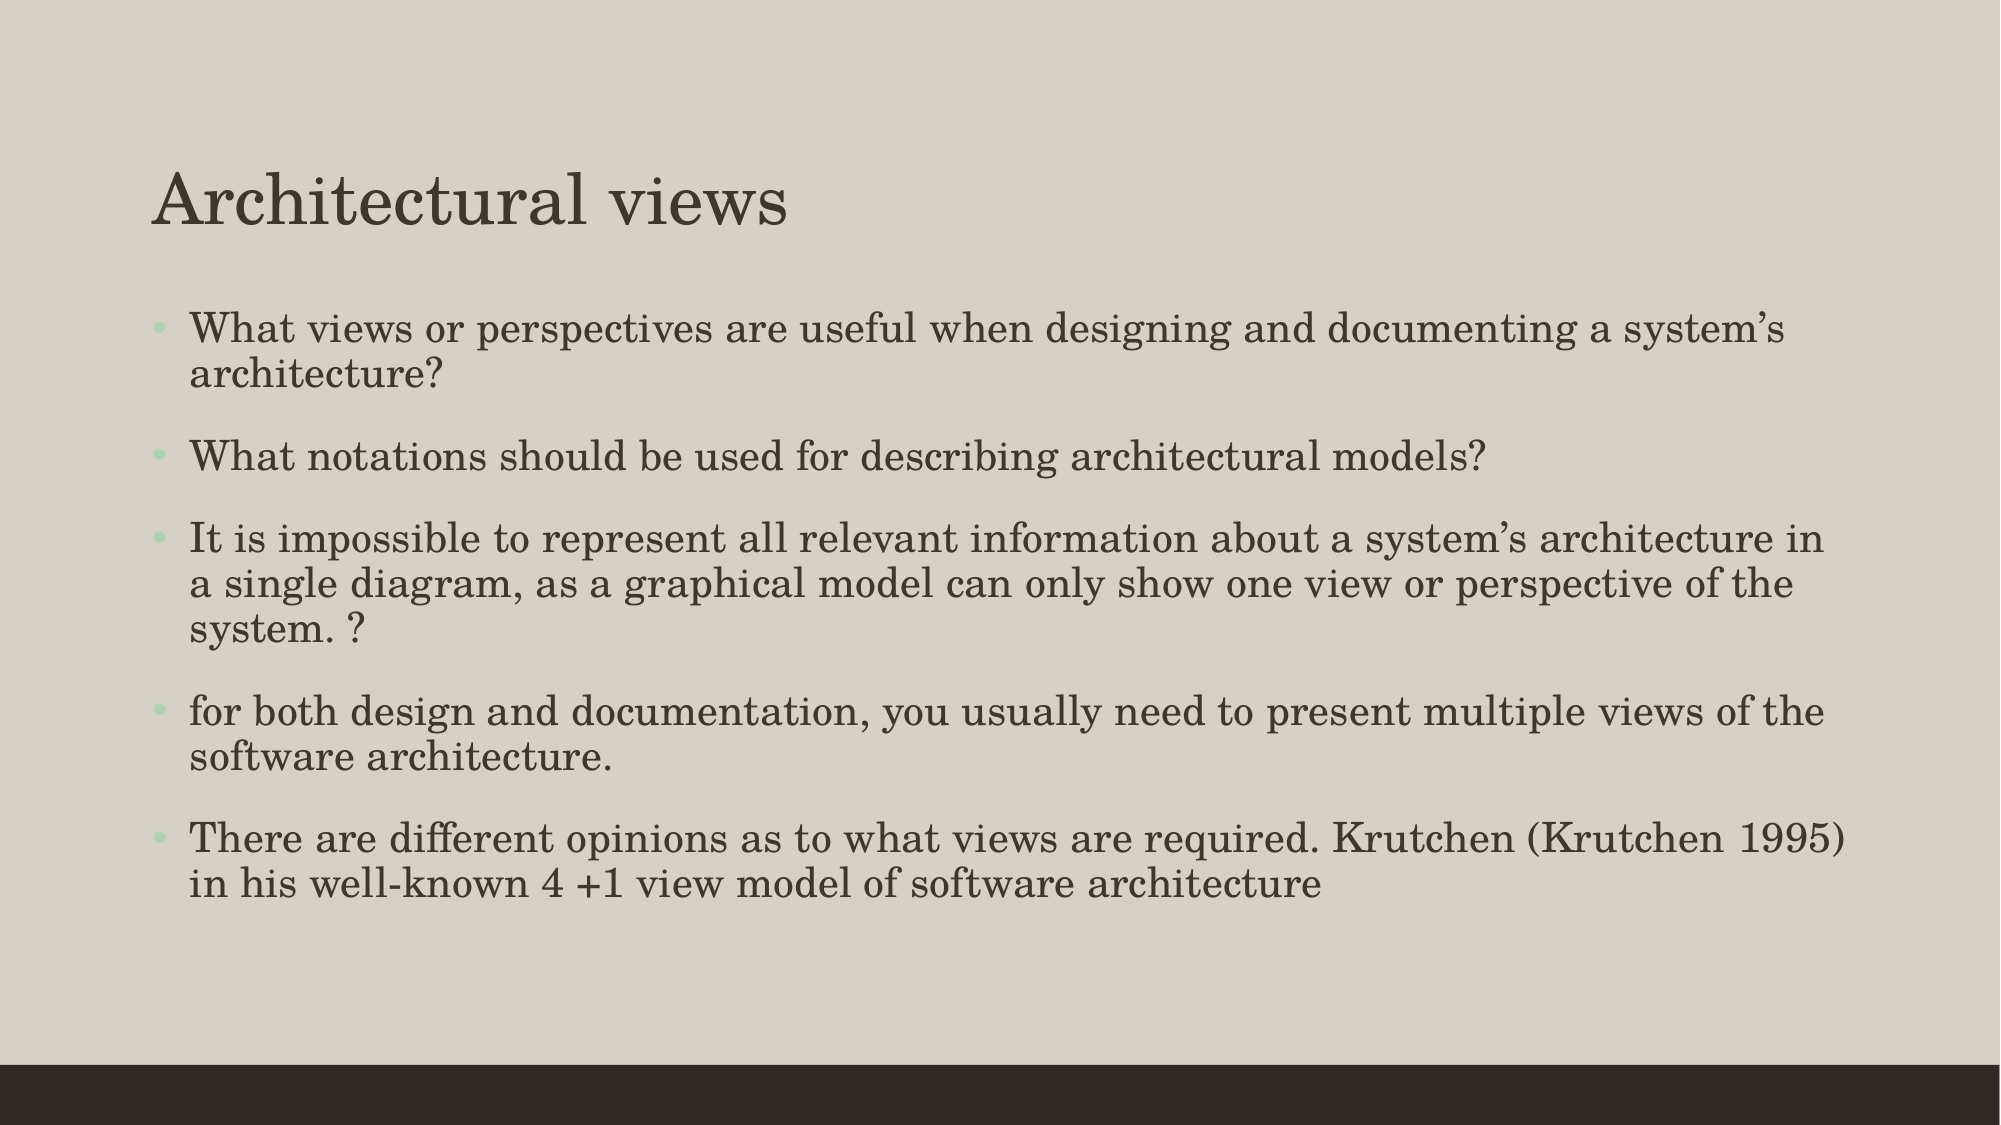

# Architectural views
What views or perspectives are useful when designing and documenting a system’s architecture?
What notations should be used for describing architectural models?
It is impossible to represent all relevant information about a system’s architecture in a single diagram, as a graphical model can only show one view or perspective of the system. ?
for both design and documentation, you usually need to present multiple views of the software architecture.
There are different opinions as to what views are required. Krutchen (Krutchen 1995) in his well-known 4 +1 view model of software architecture